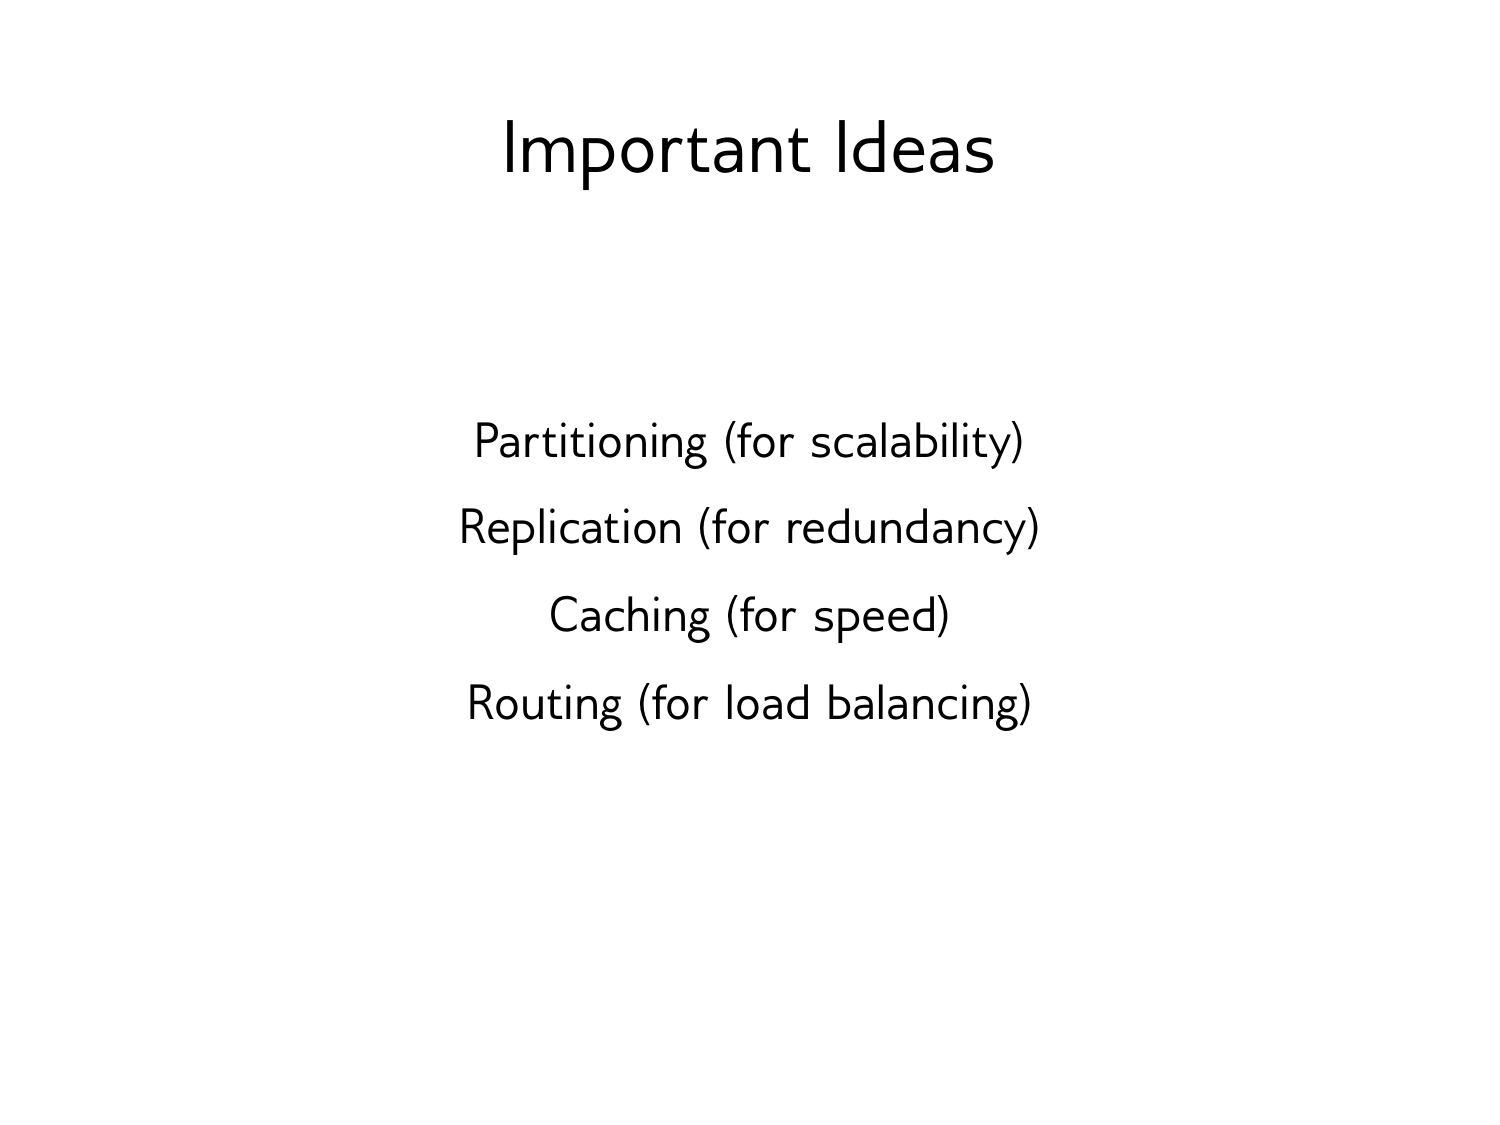

Important Ideas
Partitioning (for scalability)
Replication (for redundancy)
Caching (for speed)
Routing (for load balancing)